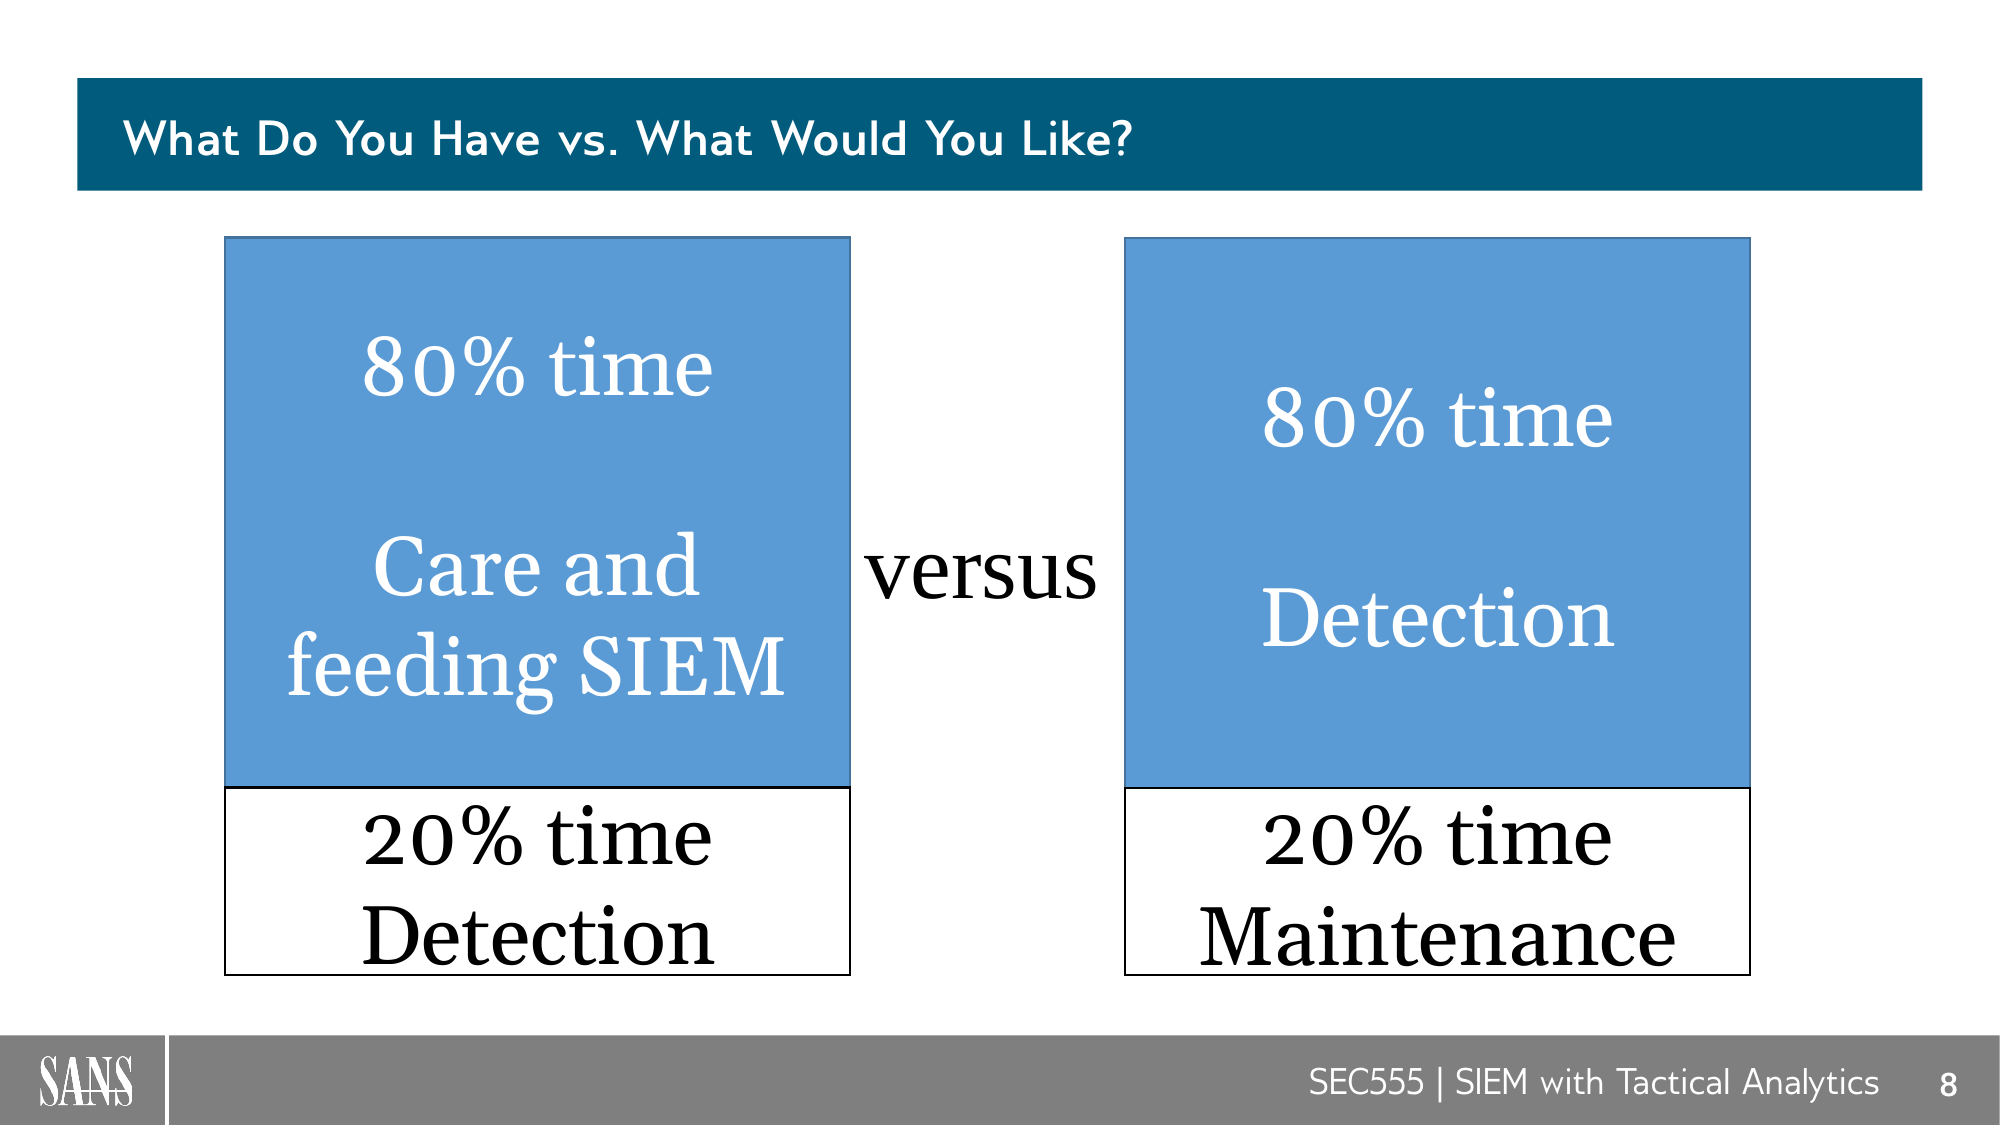

# What Do You Have vs. What Would You Like?

80% time
Care and feeding SIEM
80% time
Detection
versus
20% time
Detection
20% time
Maintenance